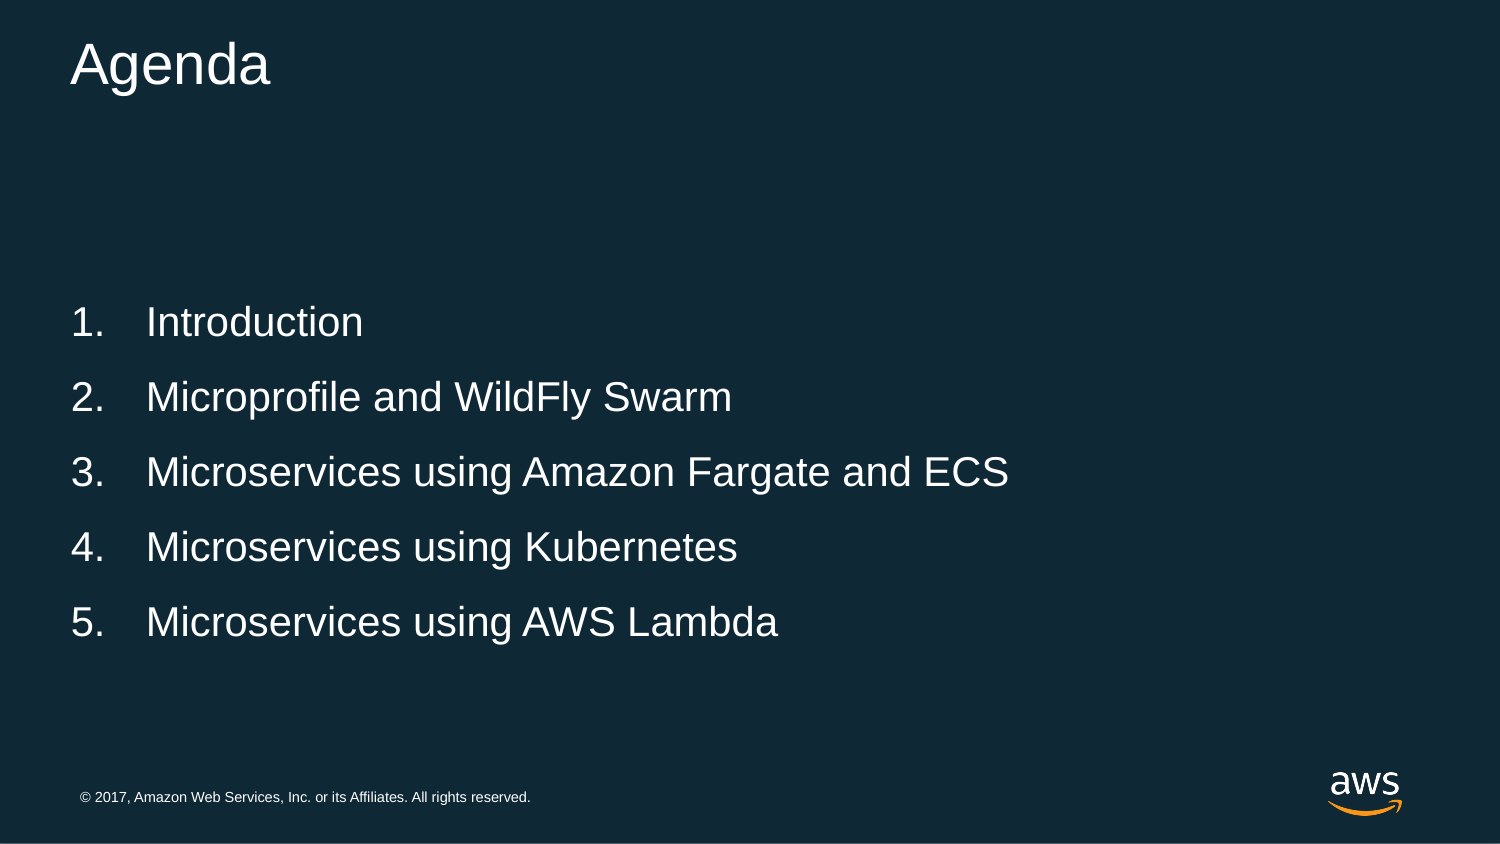

# Agenda
Introduction
Microprofile and WildFly Swarm
Microservices using Amazon Fargate and ECS
Microservices using Kubernetes
Microservices using AWS Lambda